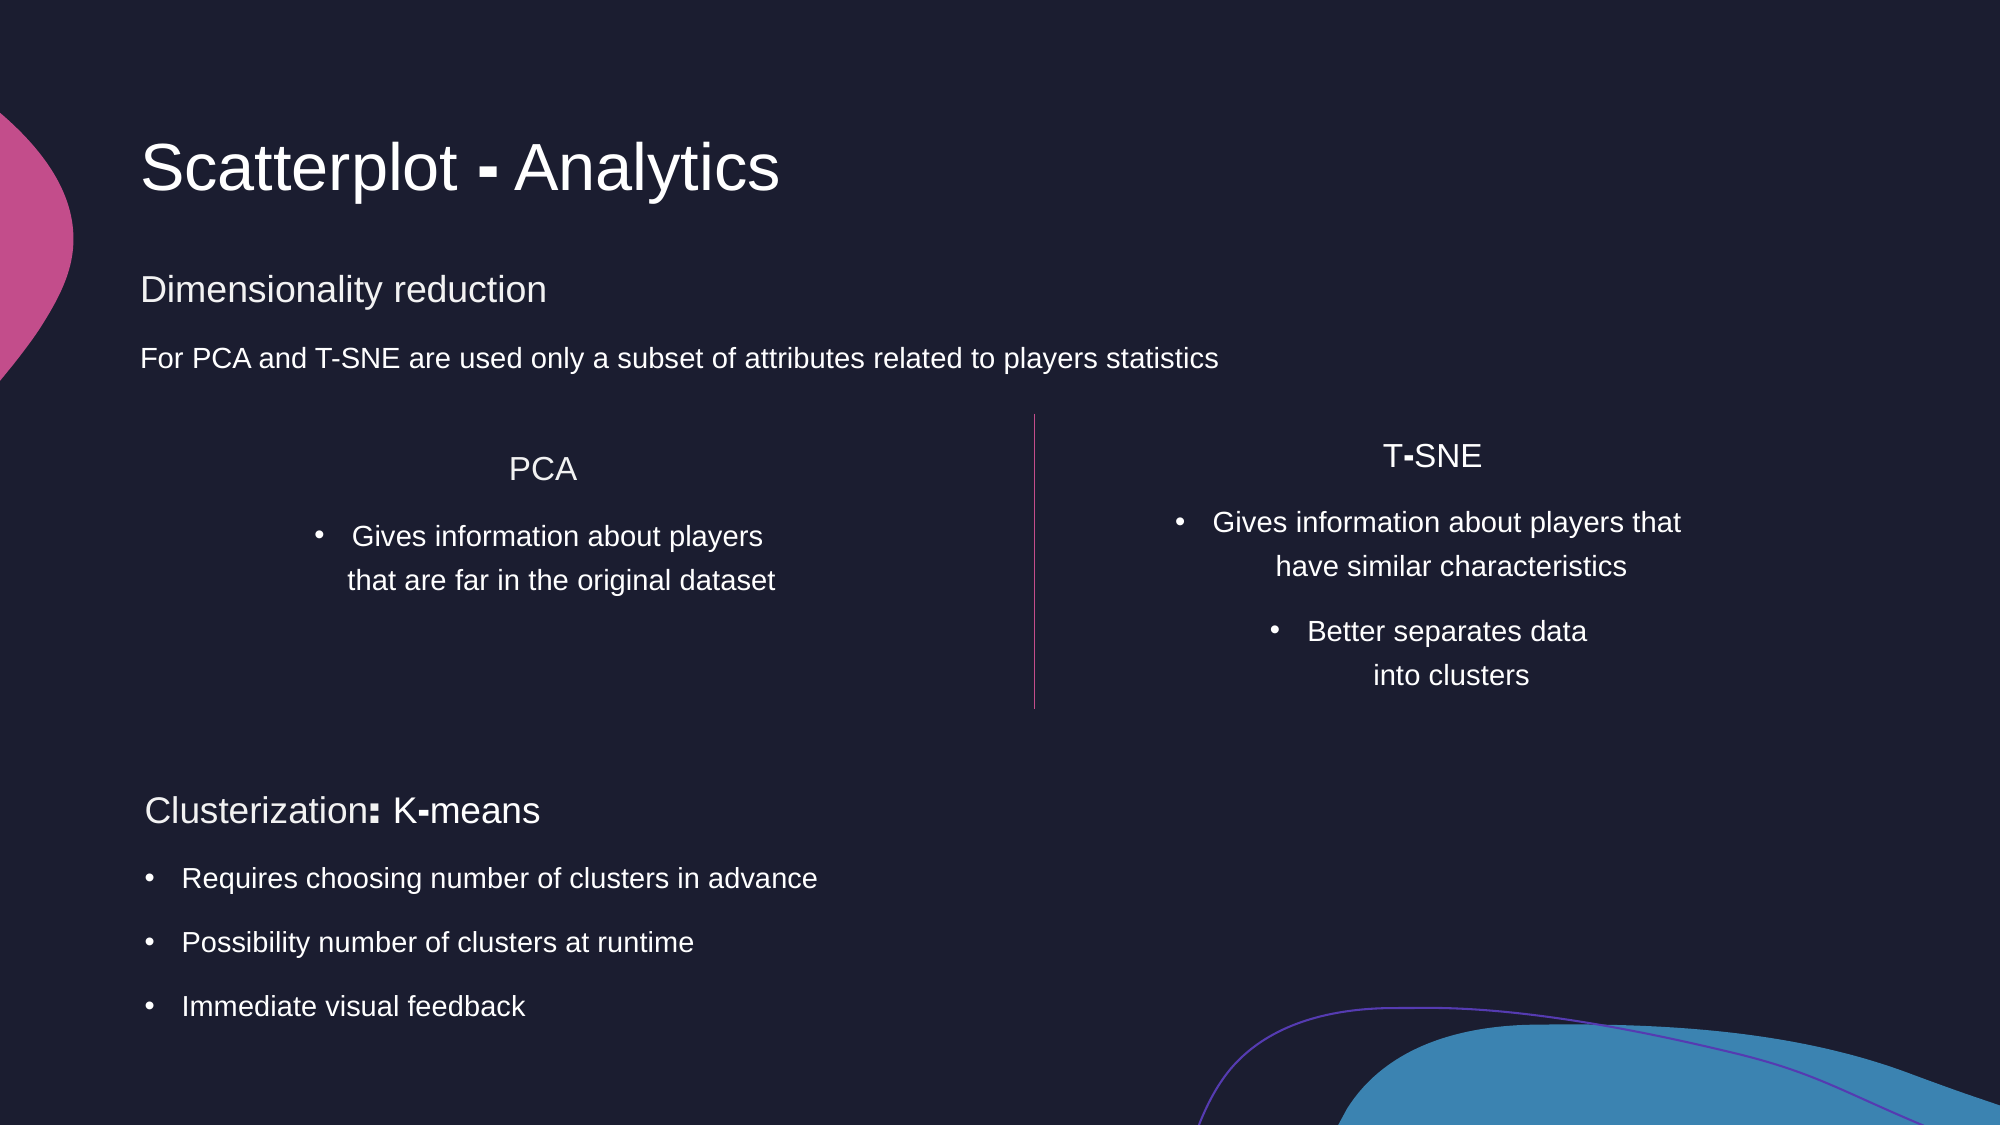

# Scatterplot - Analytics
Dimensionality reduction
For PCA and T-SNE are used only a subset of attributes related to players statistics

T-SNE
Gives information about players that
have similar characteristics
Better separates data
into clusters
PCA
Gives information about players
that are far in the original dataset

Clusterization: K-means
Requires choosing number of clusters in advance
Possibility number of clusters at runtime
Immediate visual feedback